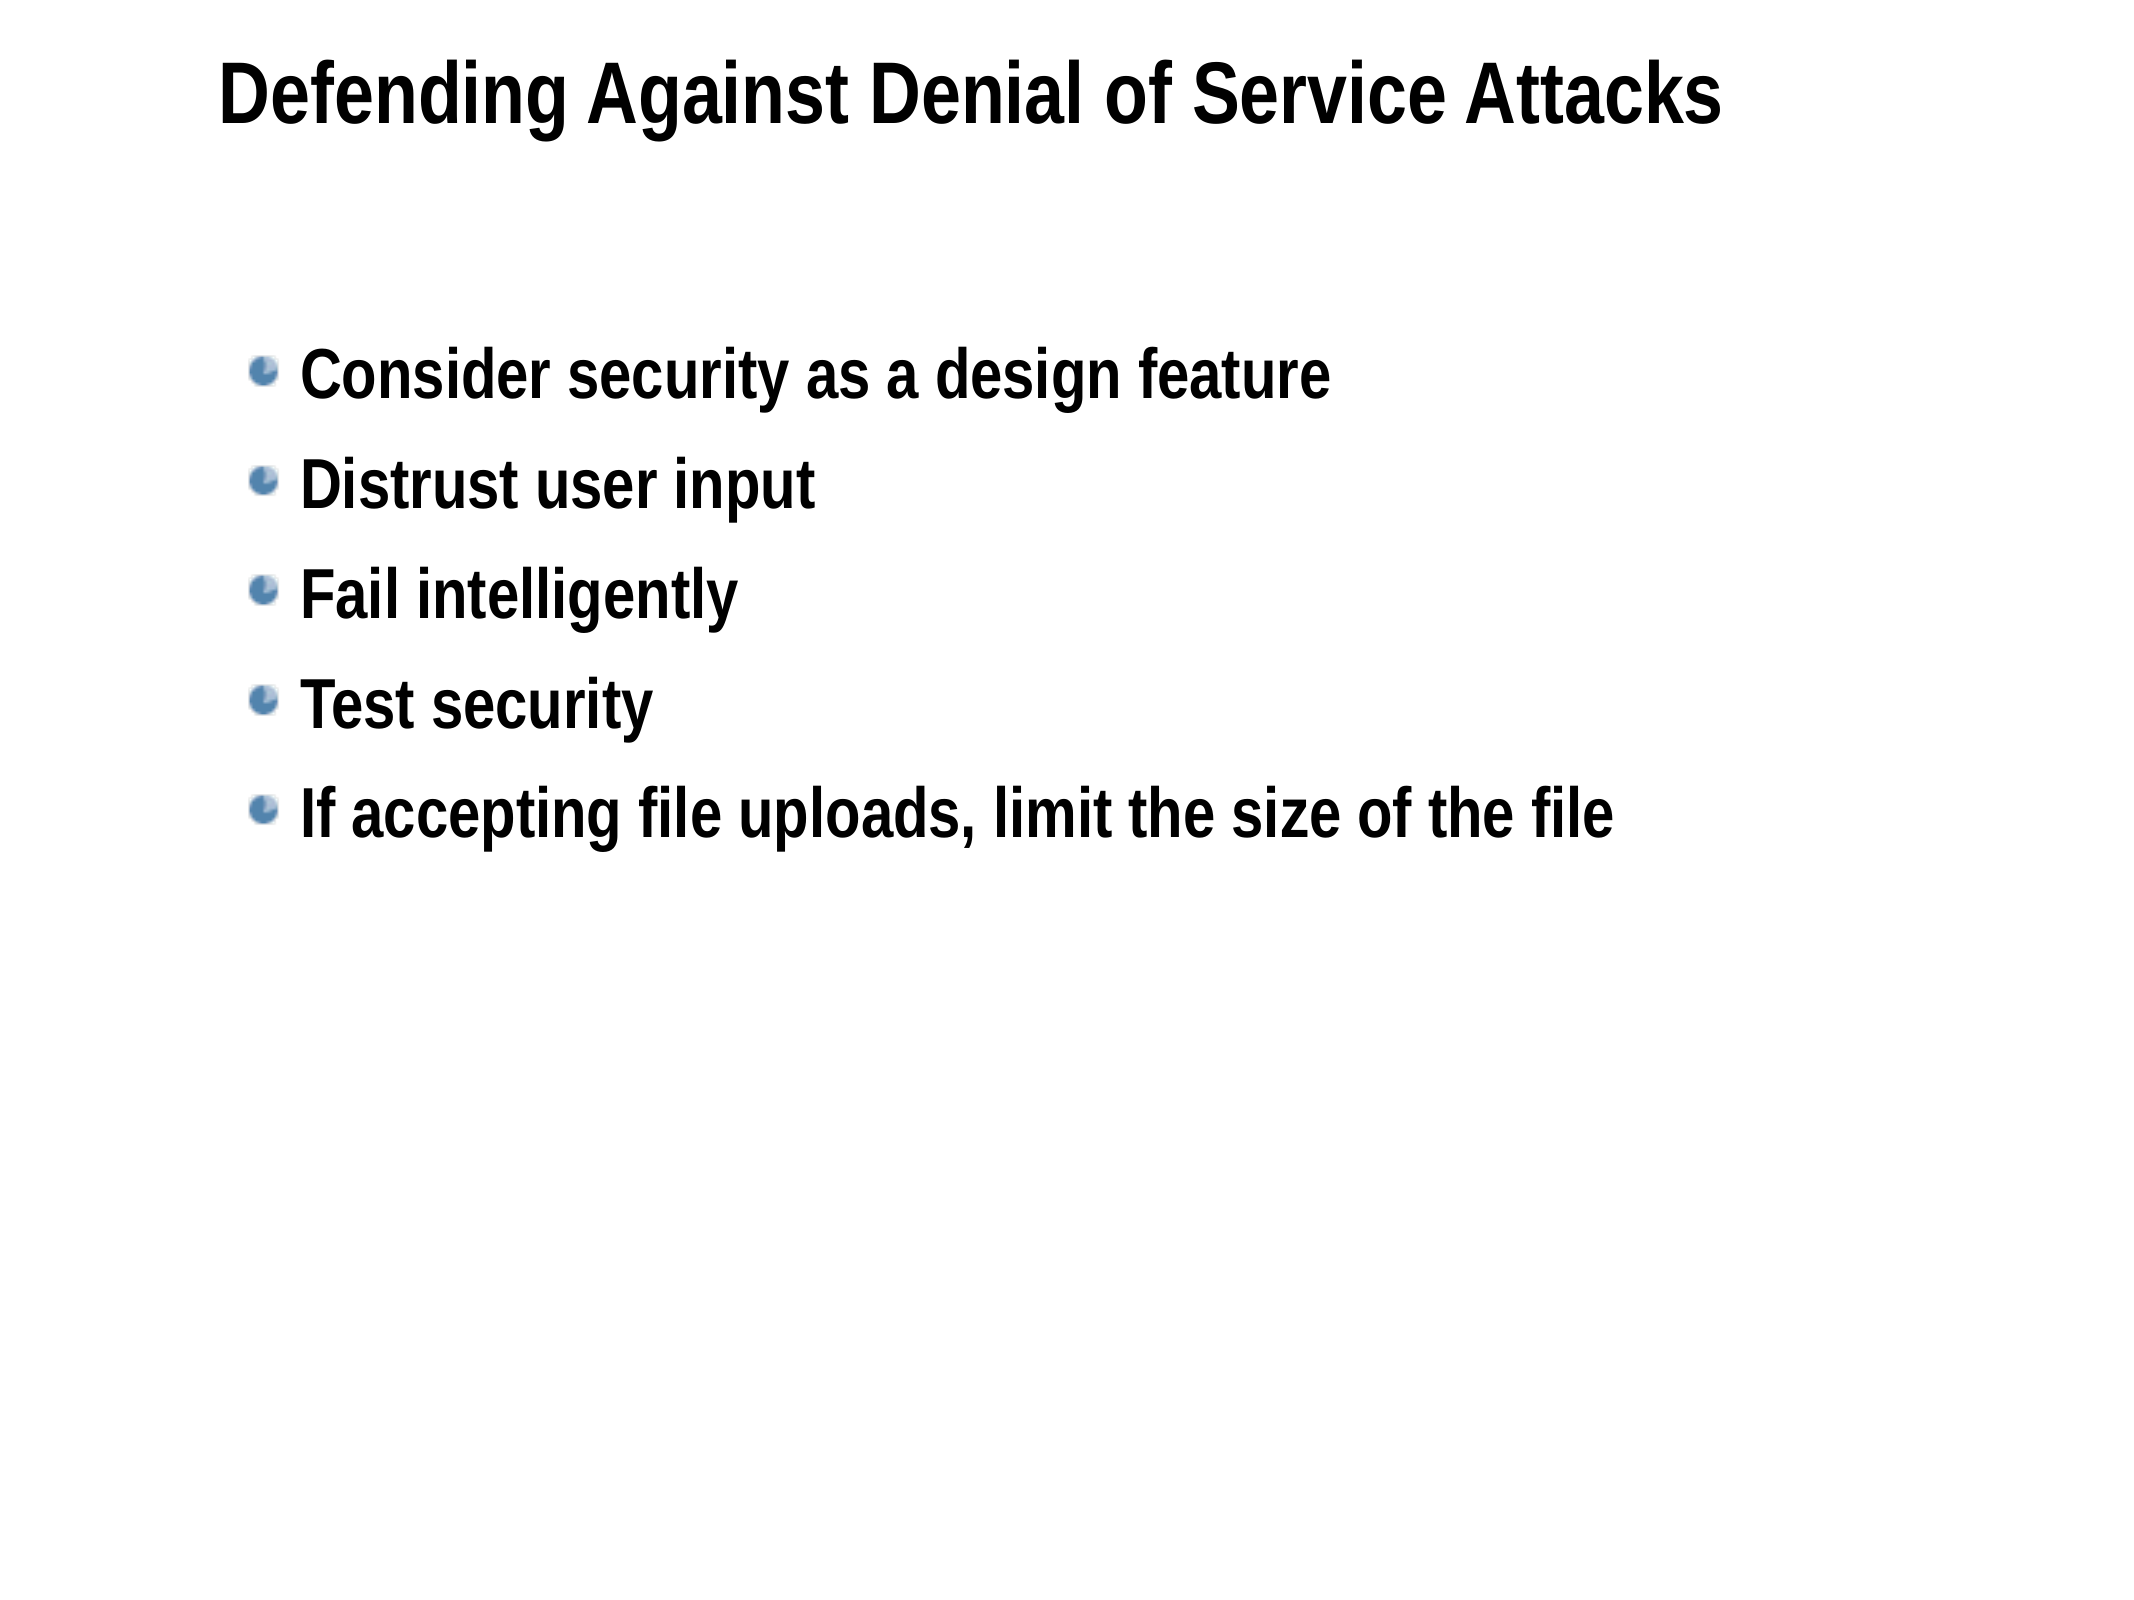

Defending Against Denial of Service Attacks
Consider security as a design feature
Distrust user input
Fail intelligently
Test security
If accepting file uploads, limit the size of the file